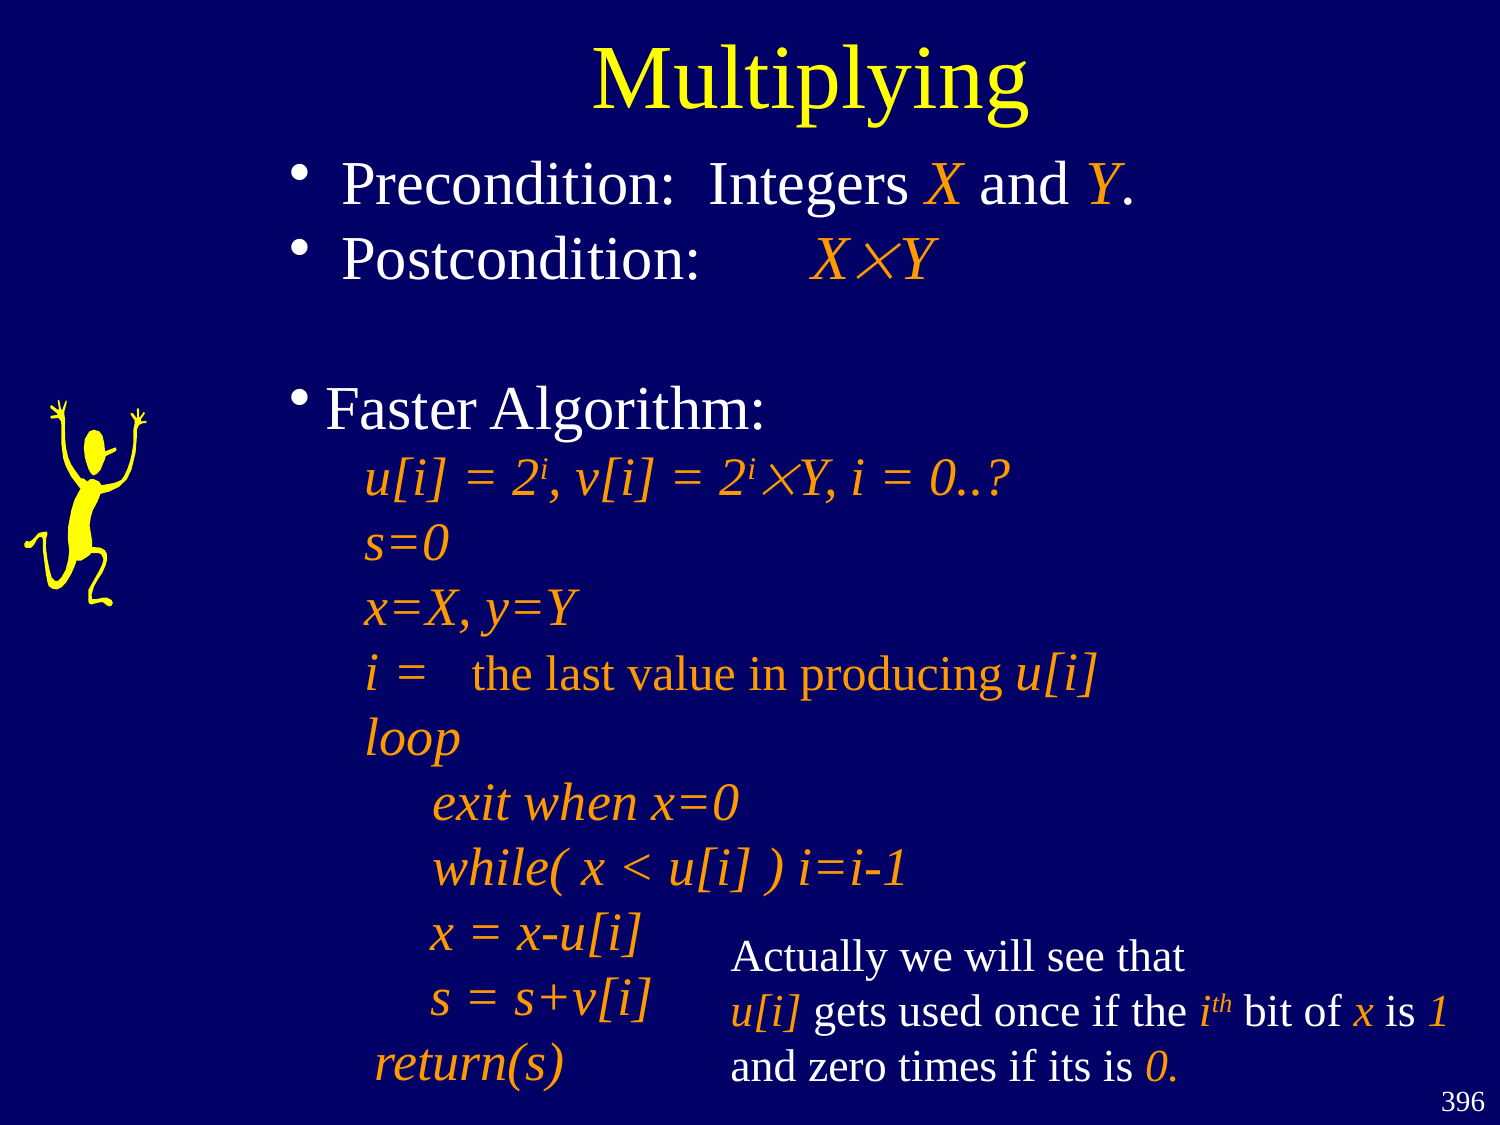

Multiplying
 Precondition:  Integers X and Y.
 Postcondition:       X×Y

Faster Algorithm:
u[i] = 2i, v[i] = 2i×Y, i = 0..?
s=0
x=X, y=Y
i =
loop
     exit when x=0
     while( x < u[i] ) i=i-1
x = x-u[i]
s = s+v[i]
return(s)

the last value in producing u[i]
Actually we will see that
u[i] gets used once if the ith bit of x is 1
and zero times if its is 0.